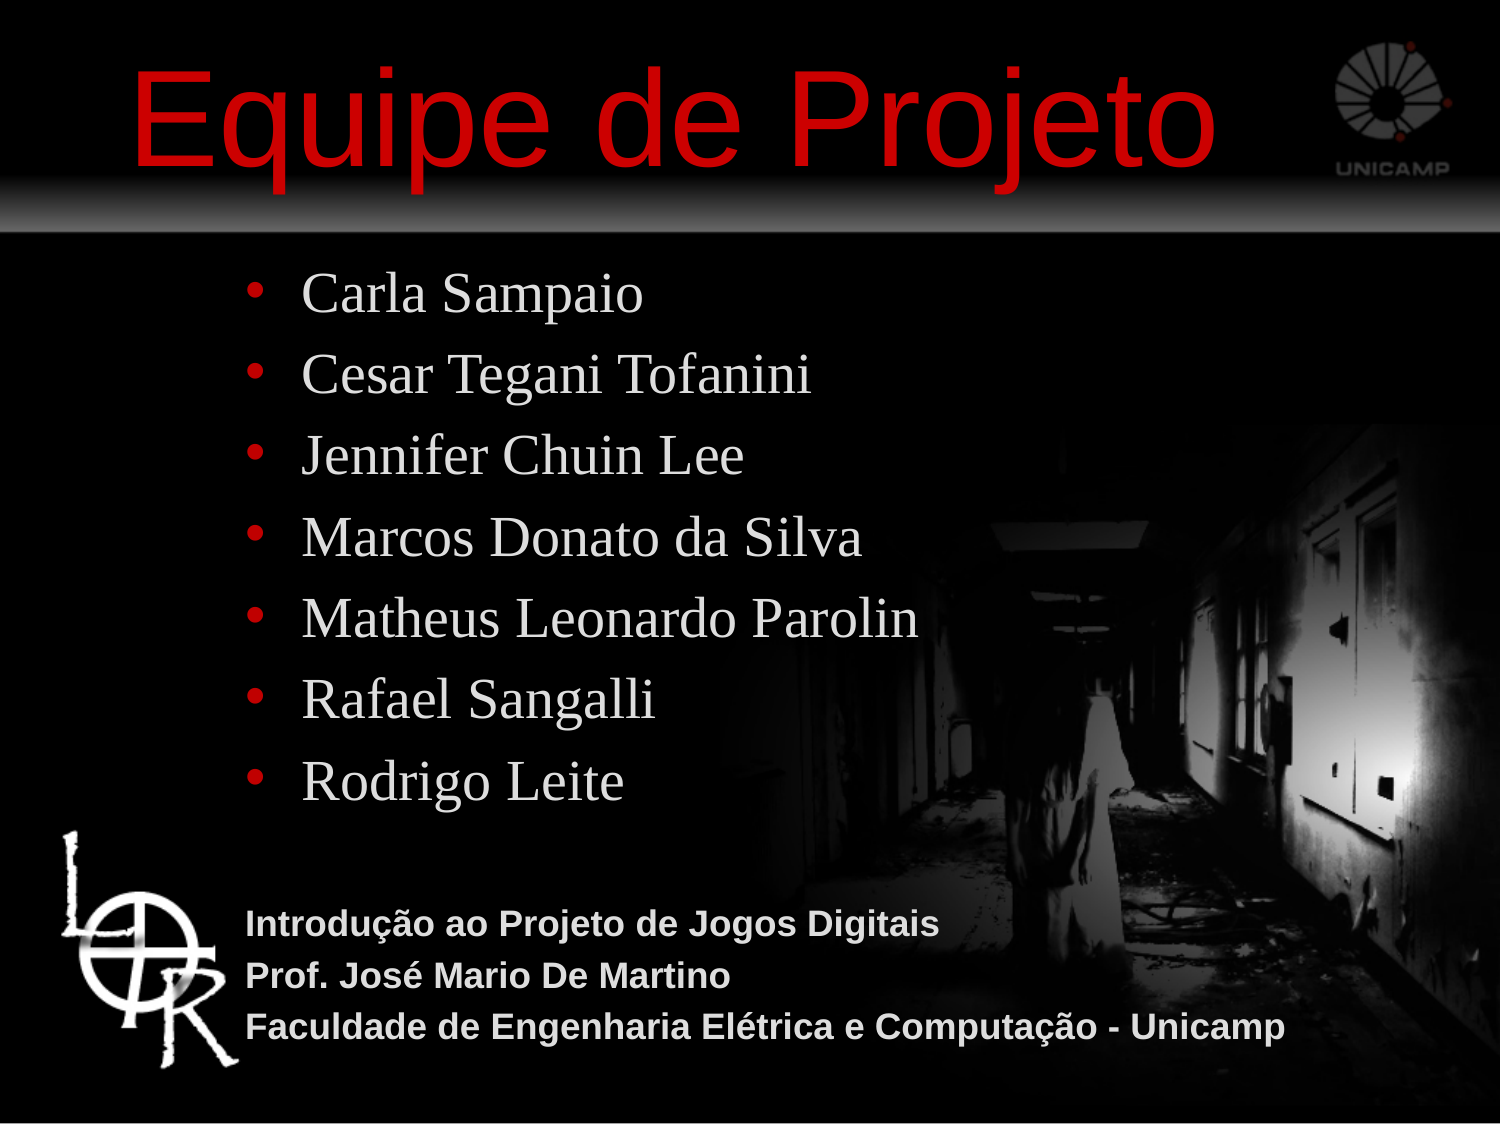

# Equipe de Projeto

Carla Sampaio
Cesar Tegani Tofanini
Jennifer Chuin Lee
Marcos Donato da Silva
Matheus Leonardo Parolin
Rafael Sangalli
Rodrigo Leite

Introdução ao Projeto de Jogos Digitais
Prof. José Mario De Martino
Faculdade de Engenharia Elétrica e Computação - Unicamp